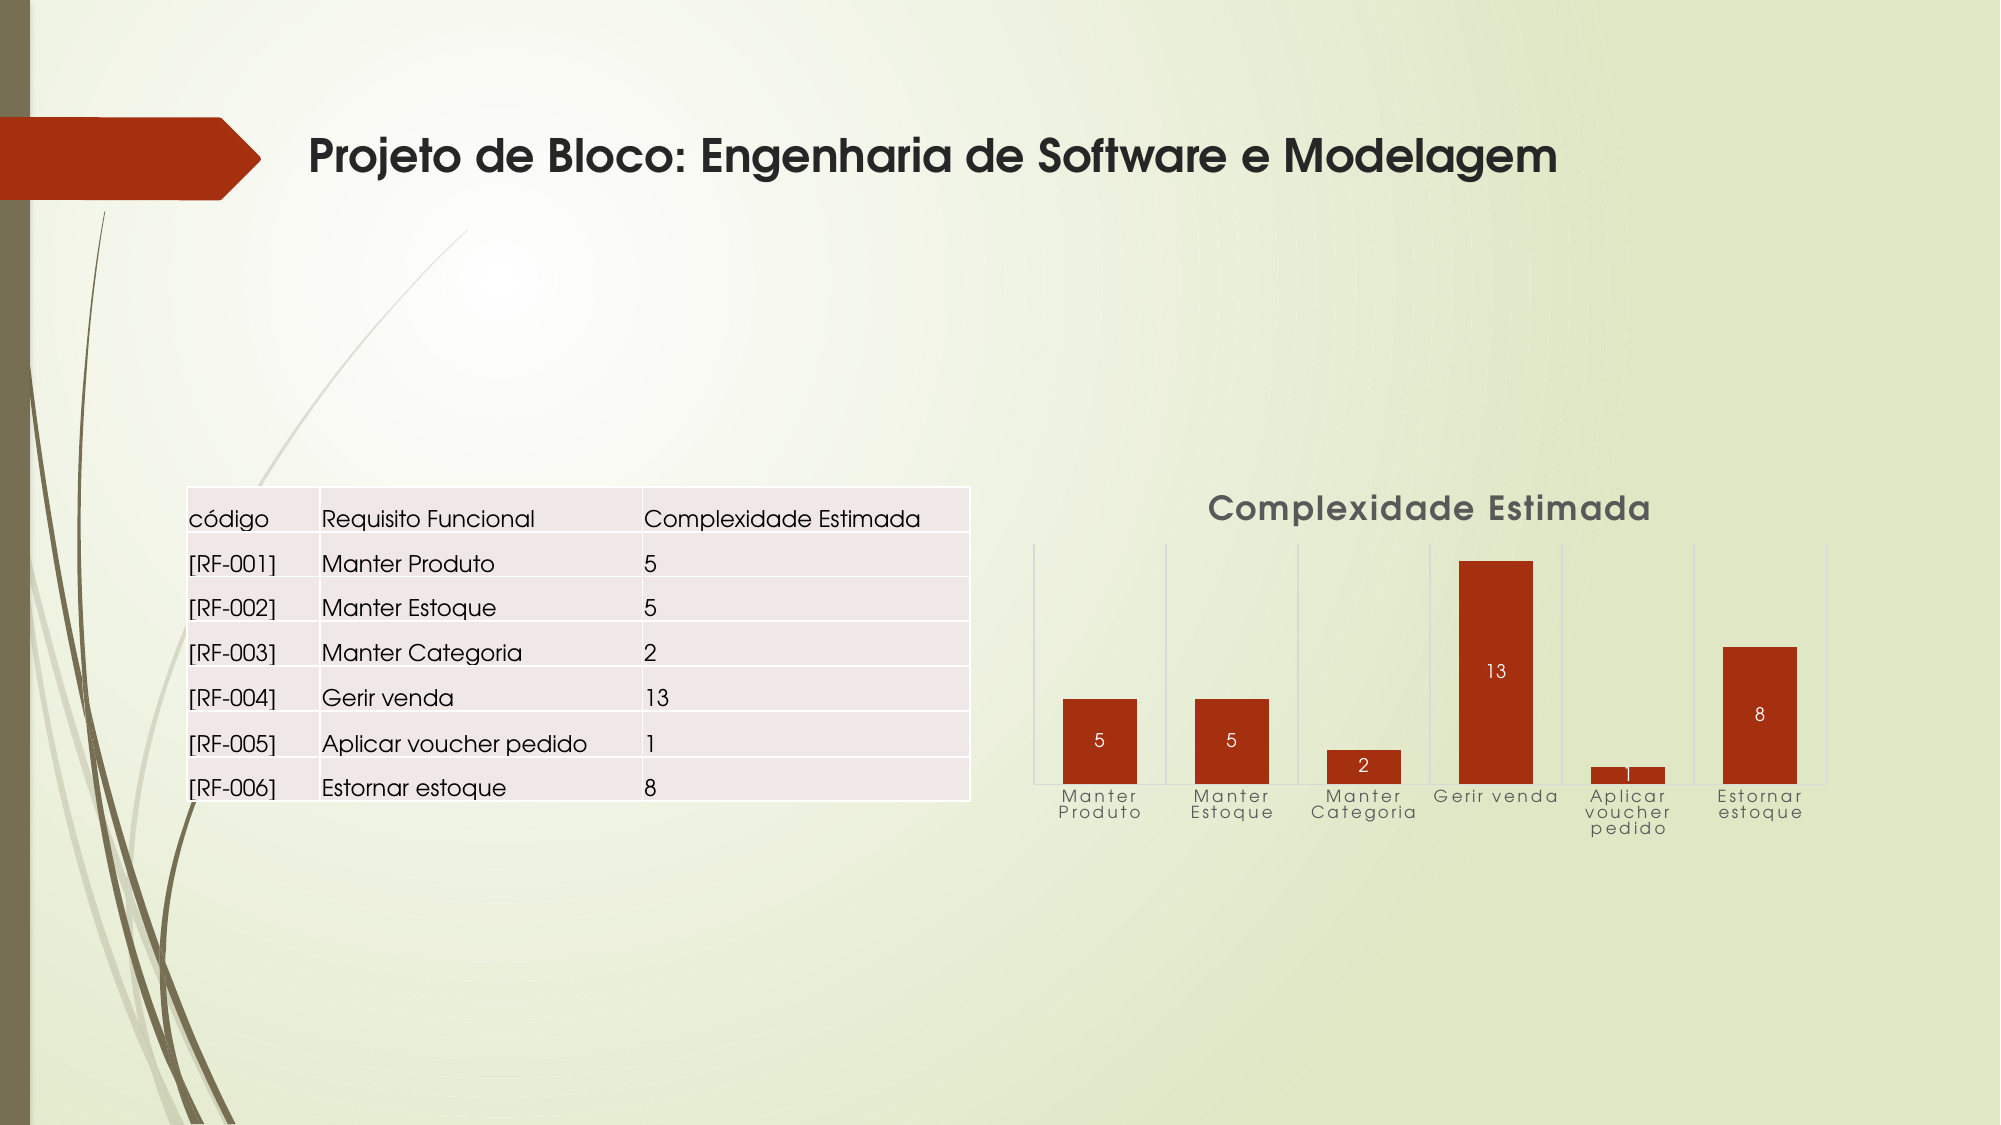

# Projeto de Bloco: Engenharia de Software e Modelagem

### Chart:

| Category | Complexidade Estimada |
|---|---|
| Manter Produto | 5.0 |
| Manter Estoque | 5.0 |
| Manter Categoria | 2.0 |
| Gerir venda | 13.0 |
| Aplicar voucher pedido | 1.0 |
| Estornar estoque | 8.0 |
| código | Requisito Funcional | Complexidade Estimada |
| --- | --- | --- |
| [RF-001] | Manter Produto | 5 |
| [RF-002] | Manter Estoque | 5 |
| [RF-003] | Manter Categoria | 2 |
| [RF-004] | Gerir venda | 13 |
| [RF-005] | Aplicar voucher pedido | 1 |
| [RF-006] | Estornar estoque | 8 |